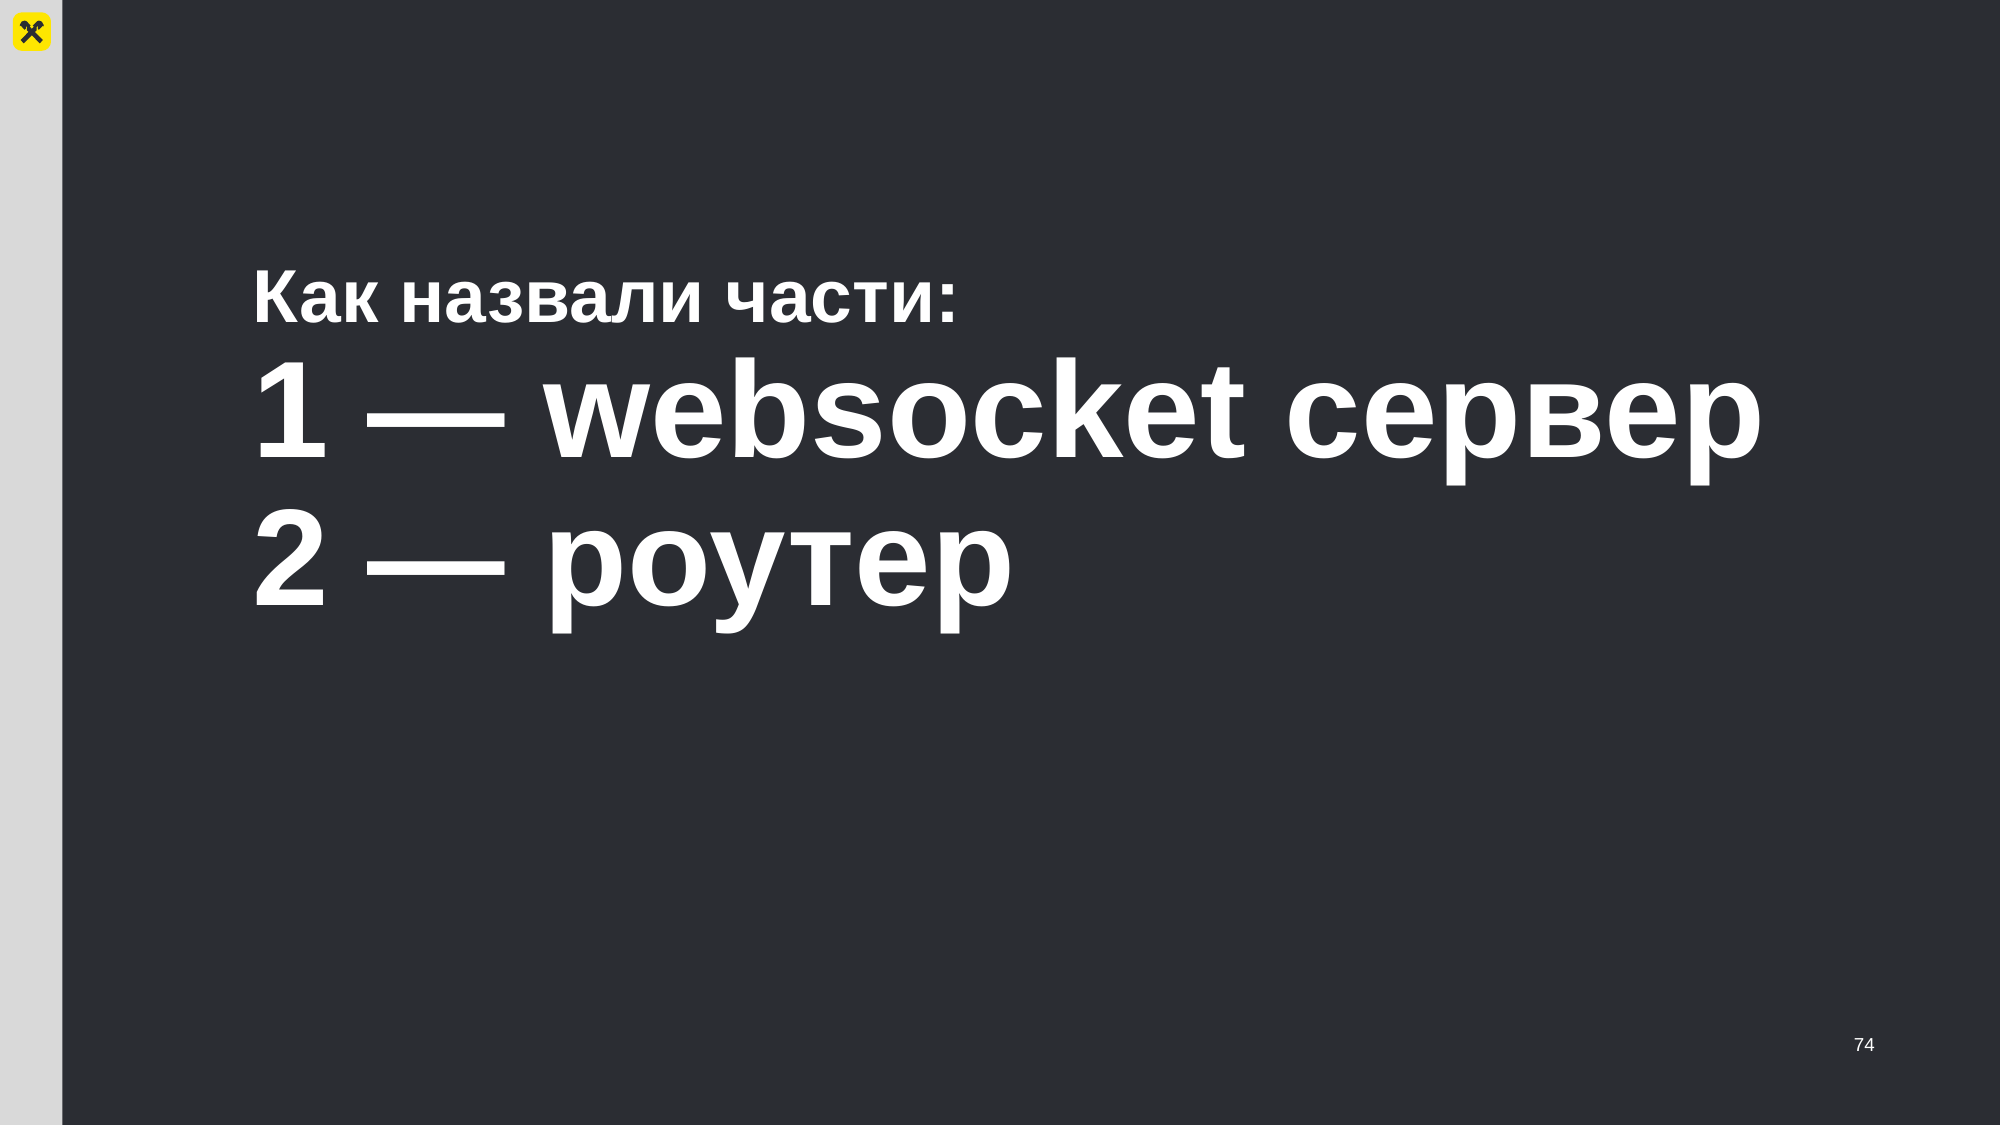

# Как назвали части: 1 — websocket сервер 2 — роутер
74